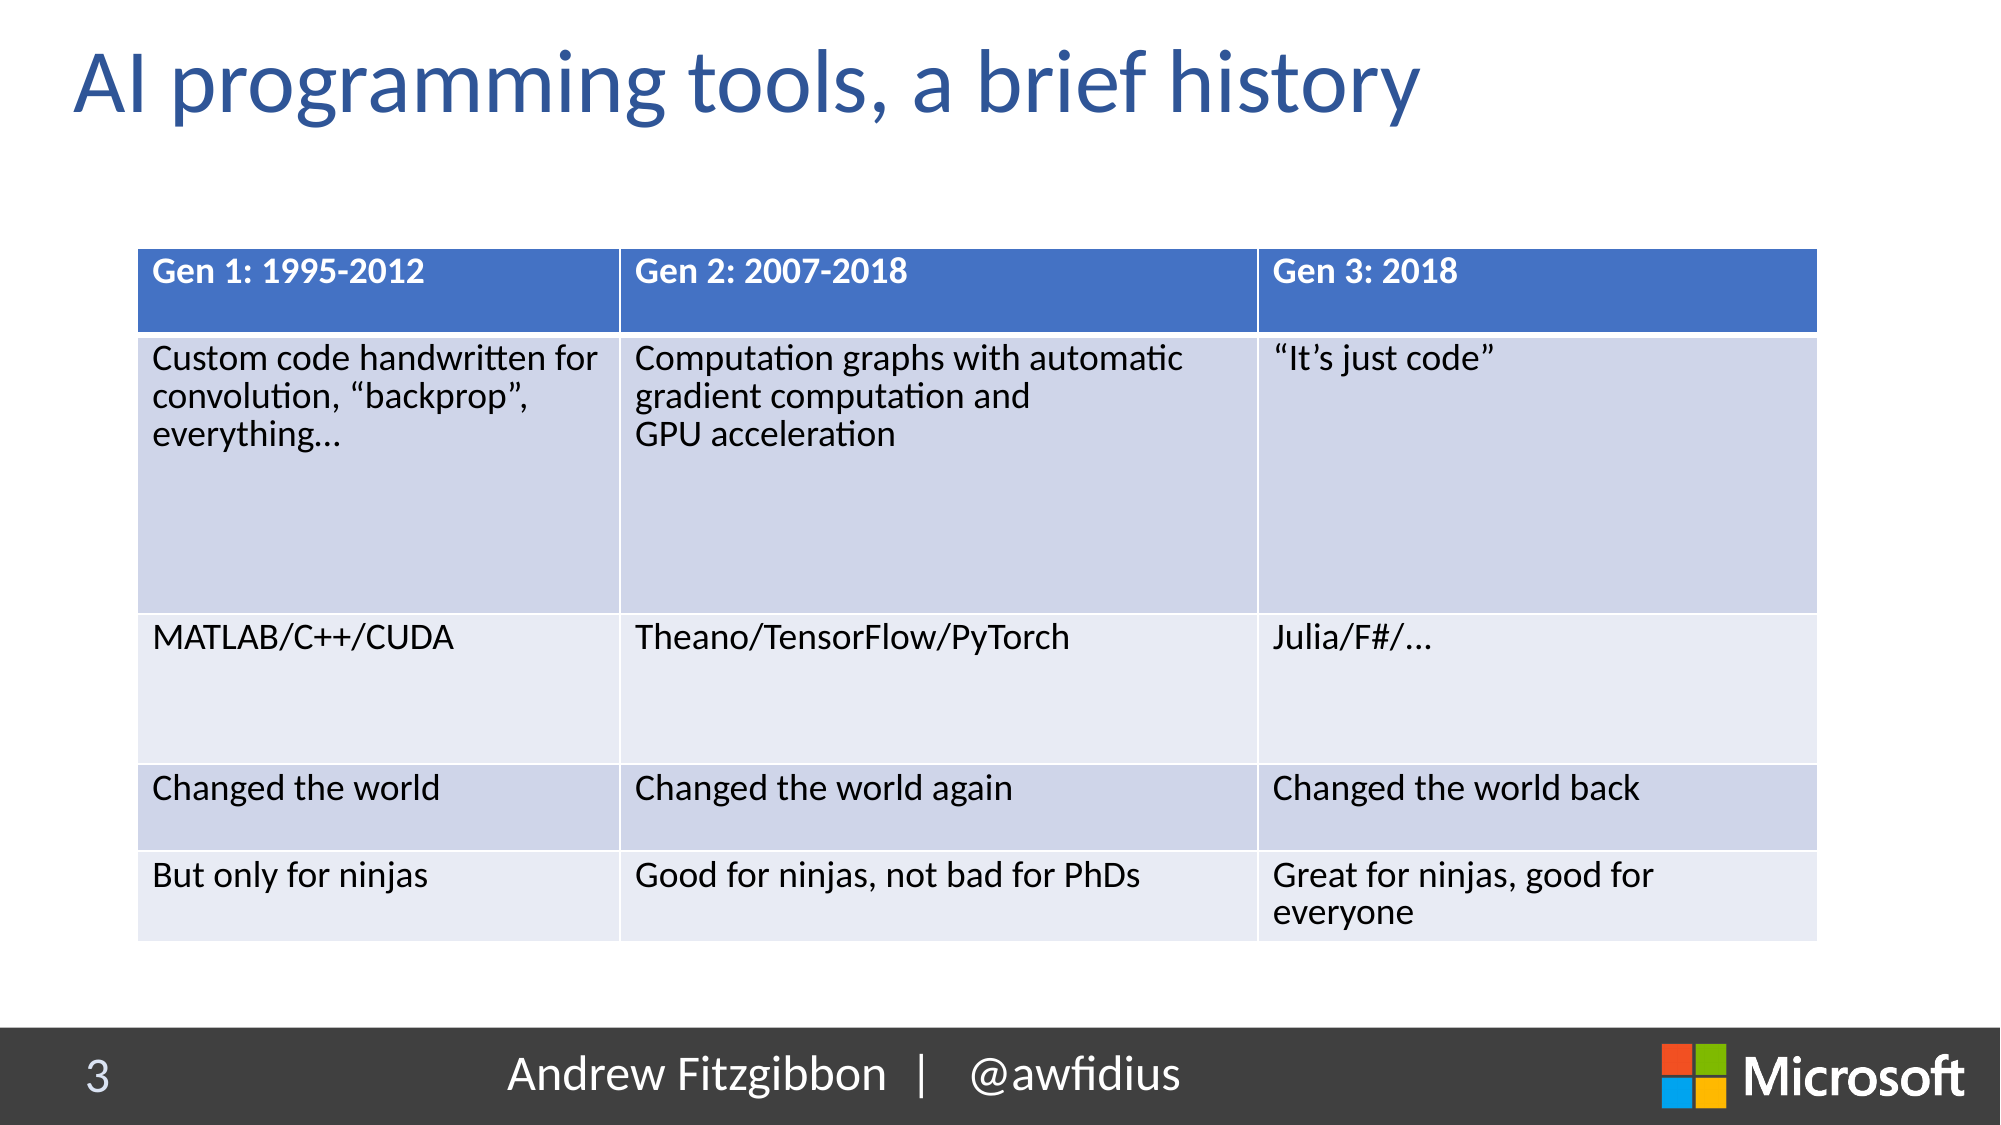

# AI programming tools, a brief history
| Gen 1: 1995-2012 | Gen 2: 2007-2018 | Gen 3: 2018 |
| --- | --- | --- |
| Custom code handwritten for convolution, “backprop”, everything… | Computation graphs with automatic gradient computation and GPU acceleration | “It’s just code” |
| MATLAB/C++/CUDA | Theano/TensorFlow/PyTorch | Julia/F#/... |
| Changed the world | Changed the world again | Changed the world back |
| But only for ninjas | Good for ninjas, not bad for PhDs | Great for ninjas, good for everyone |
3